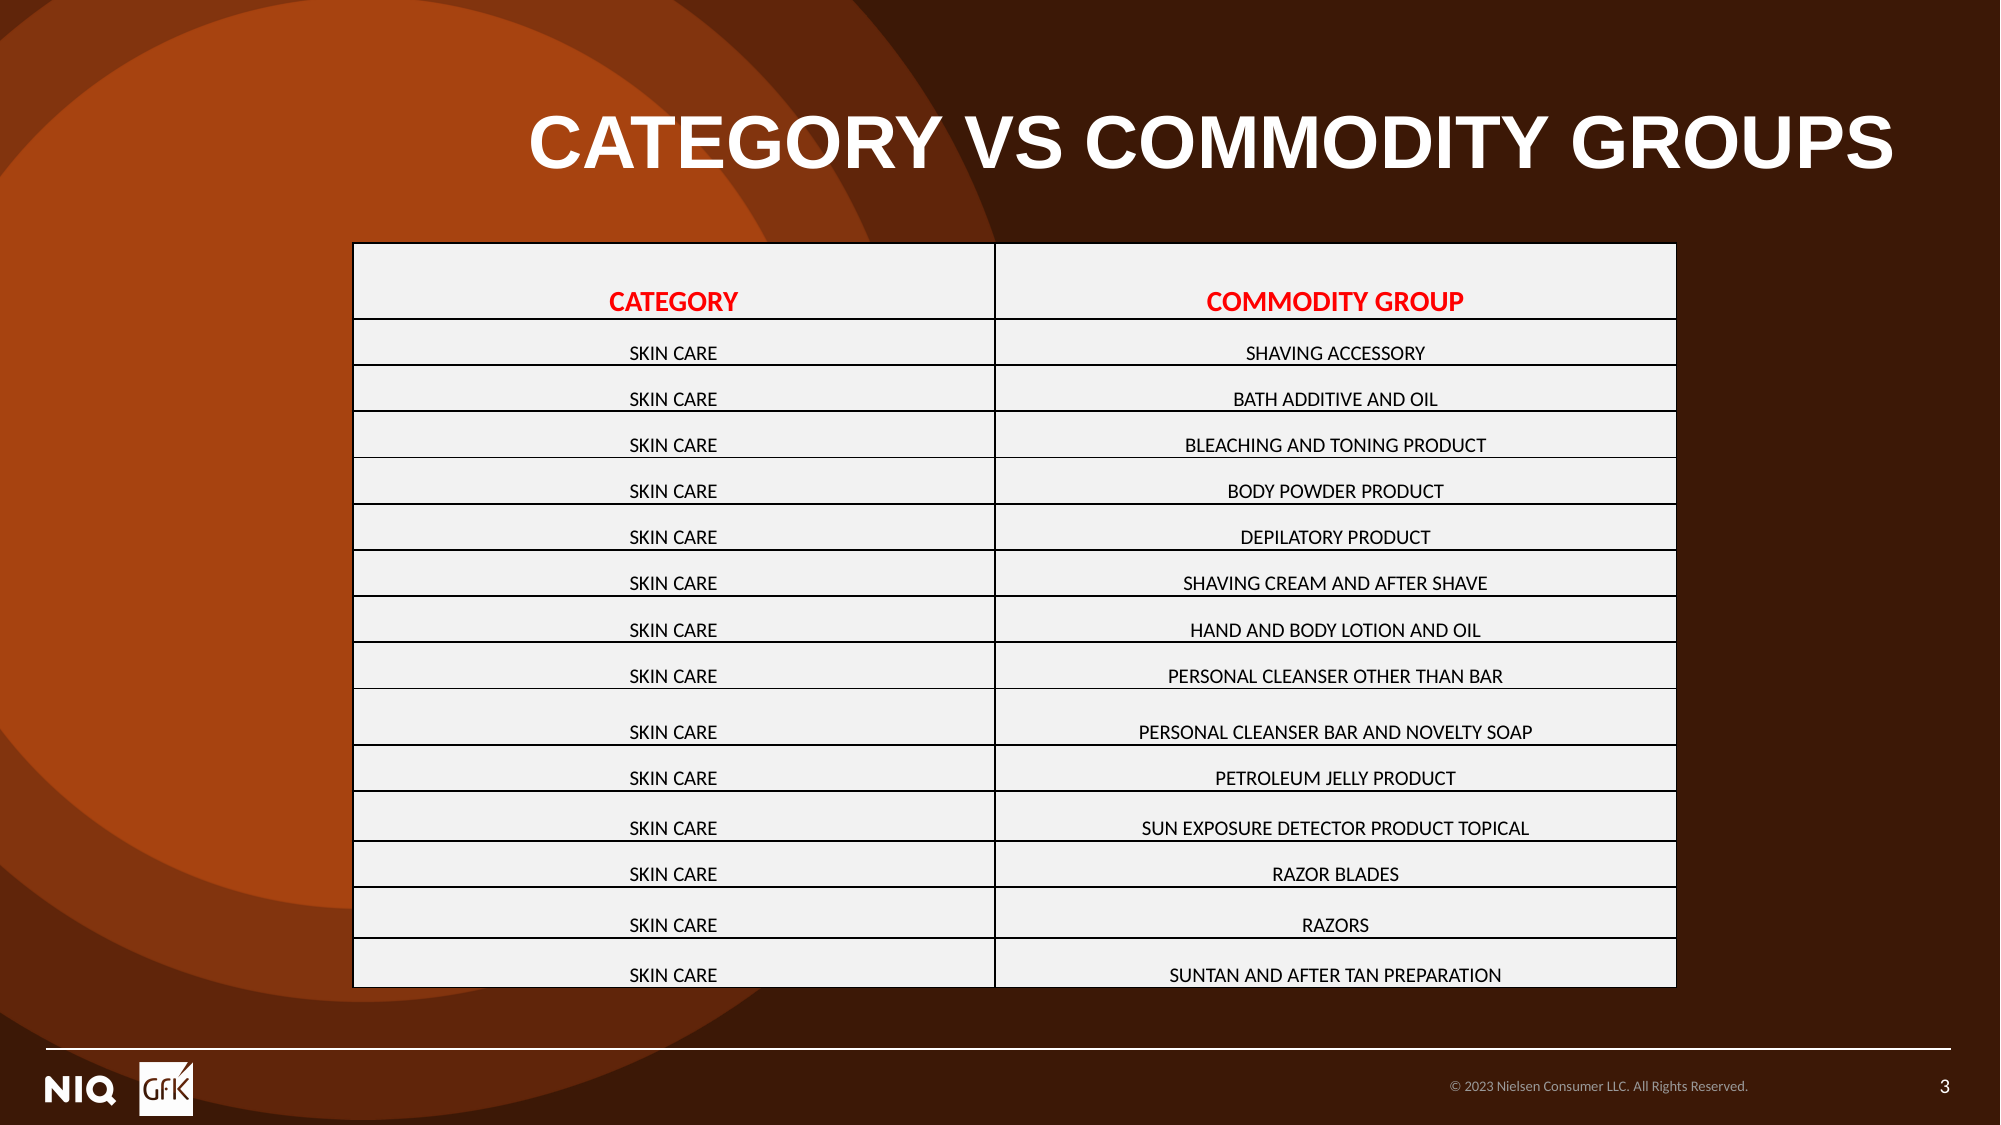

CATEGORY VS COMMODITY GROUPS
| CATEGORY | COMMODITY GROUP |
| --- | --- |
| SKIN CARE | SHAVING ACCESSORY |
| SKIN CARE | BATH ADDITIVE AND OIL |
| SKIN CARE | BLEACHING AND TONING PRODUCT |
| SKIN CARE | BODY POWDER PRODUCT |
| SKIN CARE | DEPILATORY PRODUCT |
| SKIN CARE | SHAVING CREAM AND AFTER SHAVE |
| SKIN CARE | HAND AND BODY LOTION AND OIL |
| SKIN CARE | PERSONAL CLEANSER OTHER THAN BAR |
| SKIN CARE | PERSONAL CLEANSER BAR AND NOVELTY SOAP |
| SKIN CARE | PETROLEUM JELLY PRODUCT |
| SKIN CARE | SUN EXPOSURE DETECTOR PRODUCT TOPICAL |
| SKIN CARE | RAZOR BLADES |
| SKIN CARE | RAZORS |
| SKIN CARE | SUNTAN AND AFTER TAN PREPARATION |
3